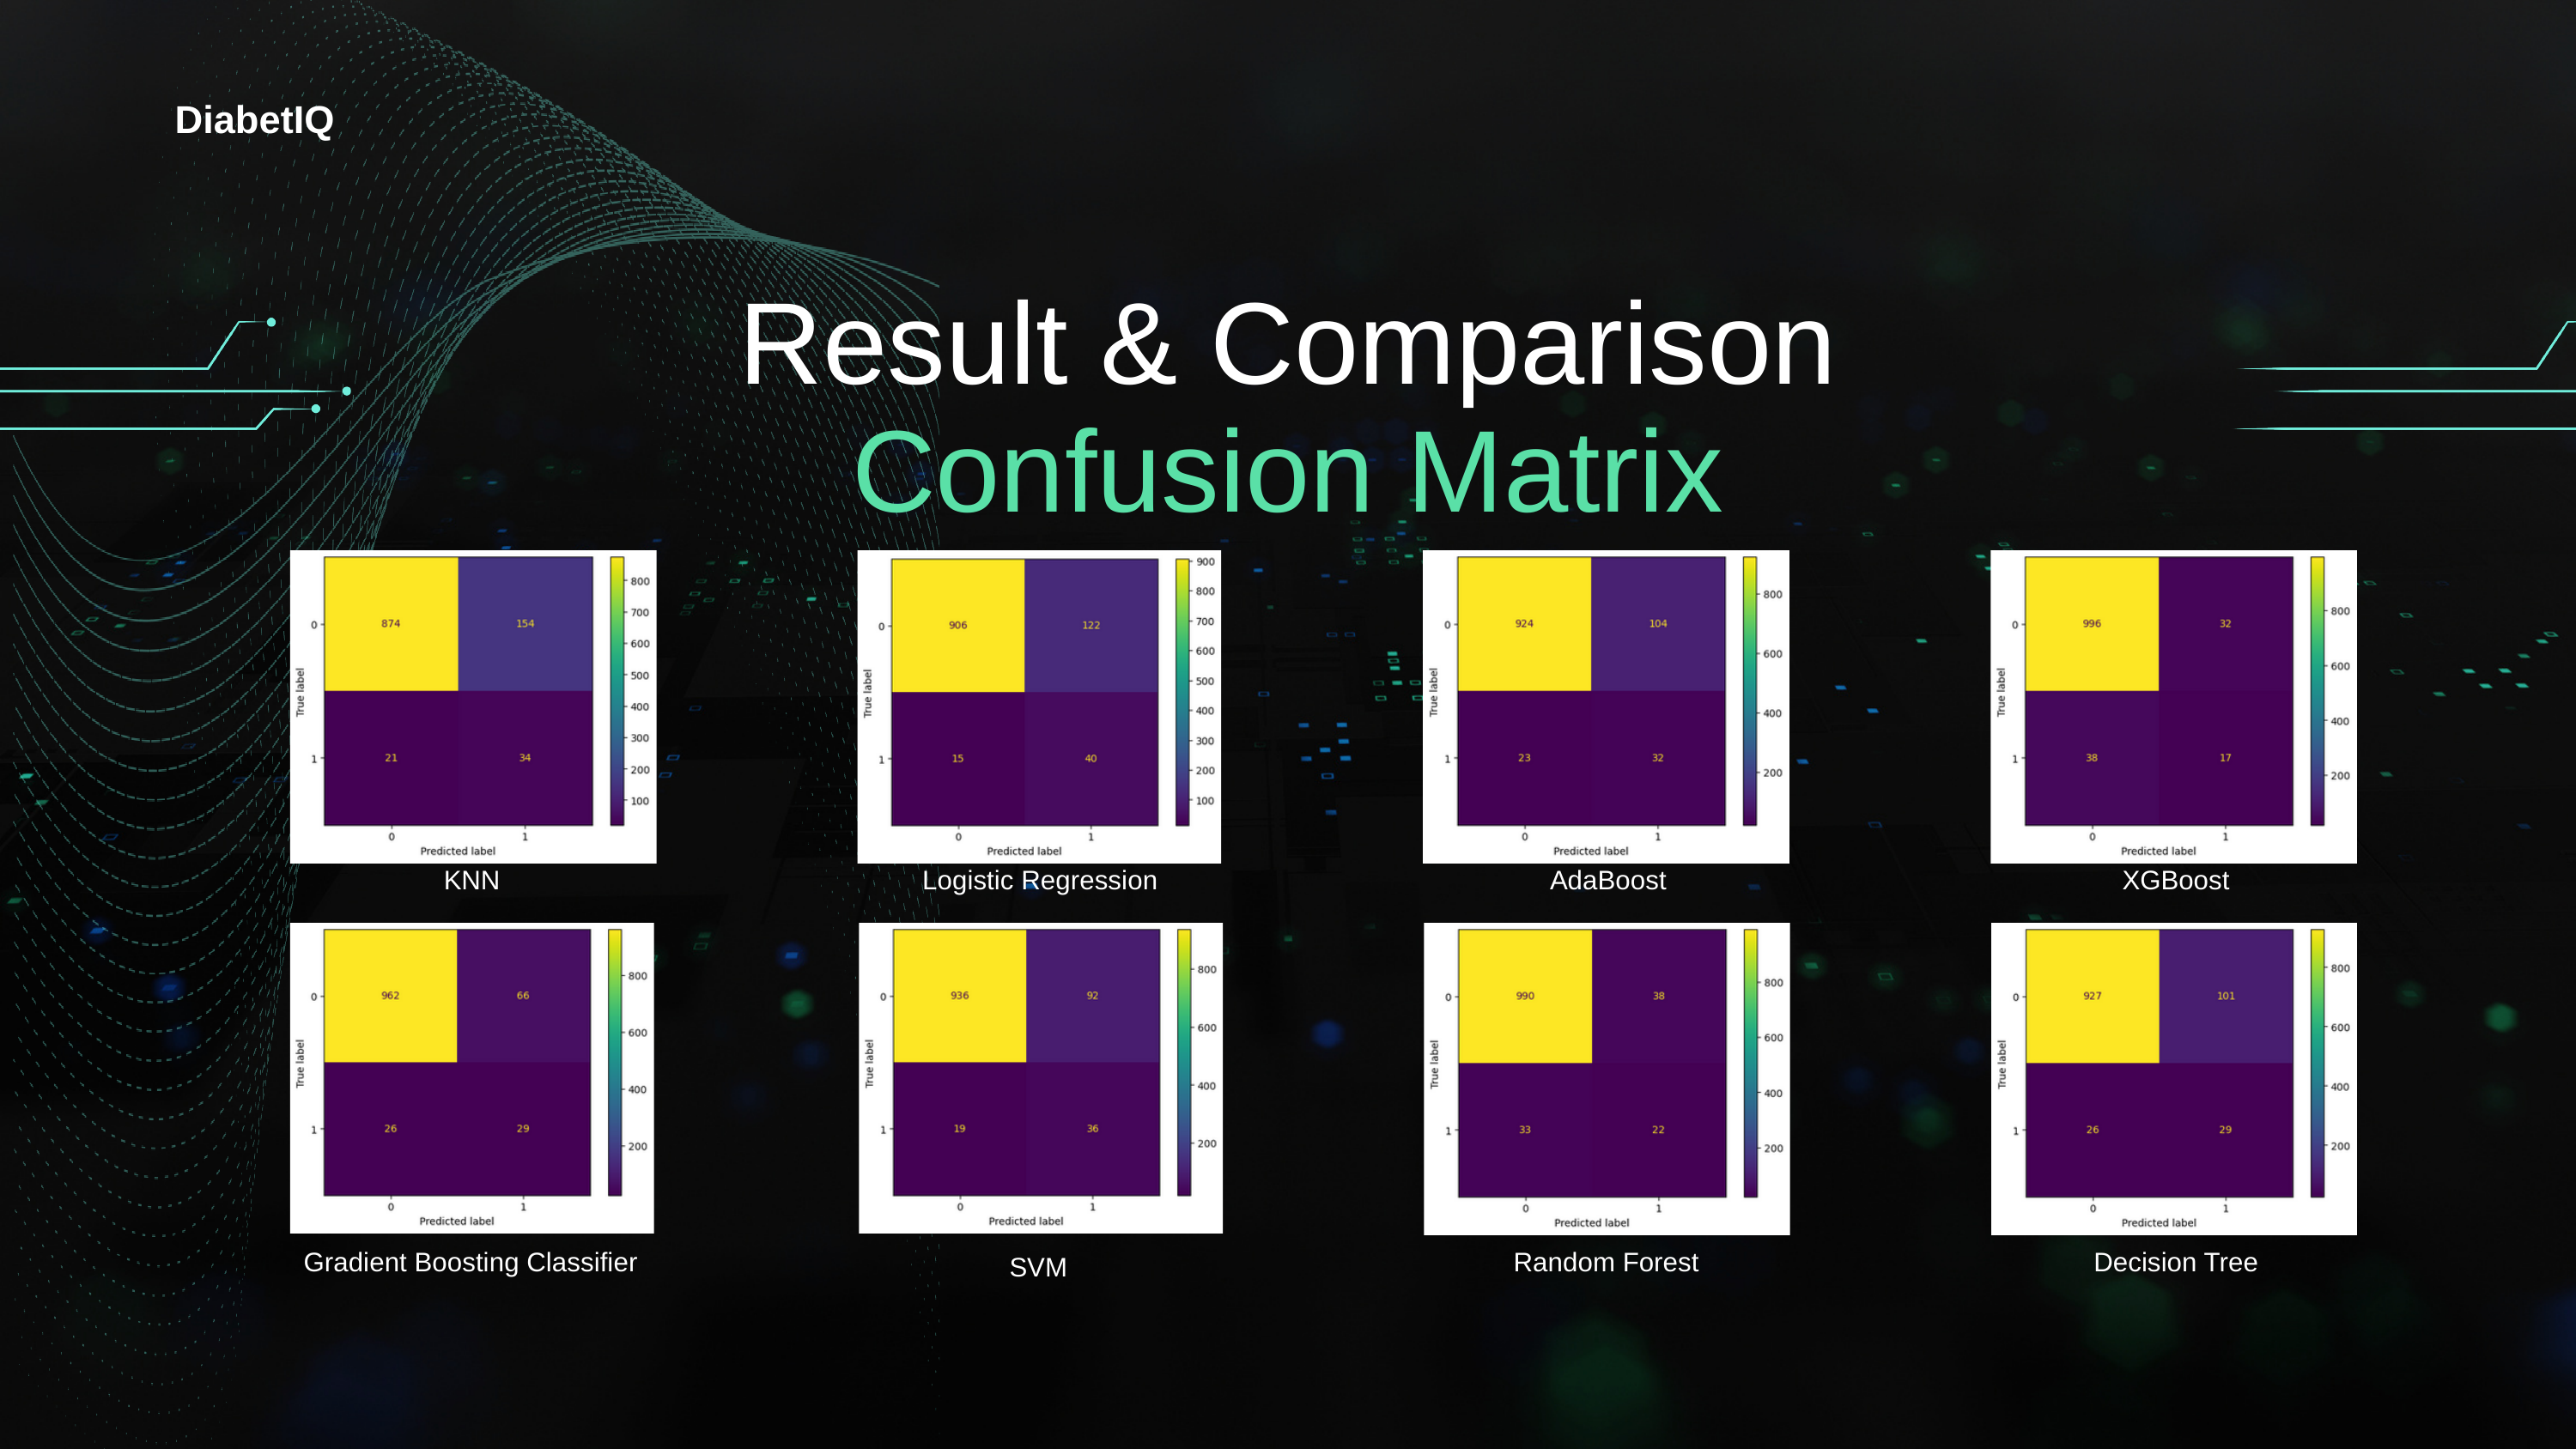

DiabetIQ

Result & Comparison

Confusion Matrix

KNN
Logistic Regression
AdaBoost
XGBoost

Gradient Boosting Classifier
Random Forest
Decision Tree
SVM